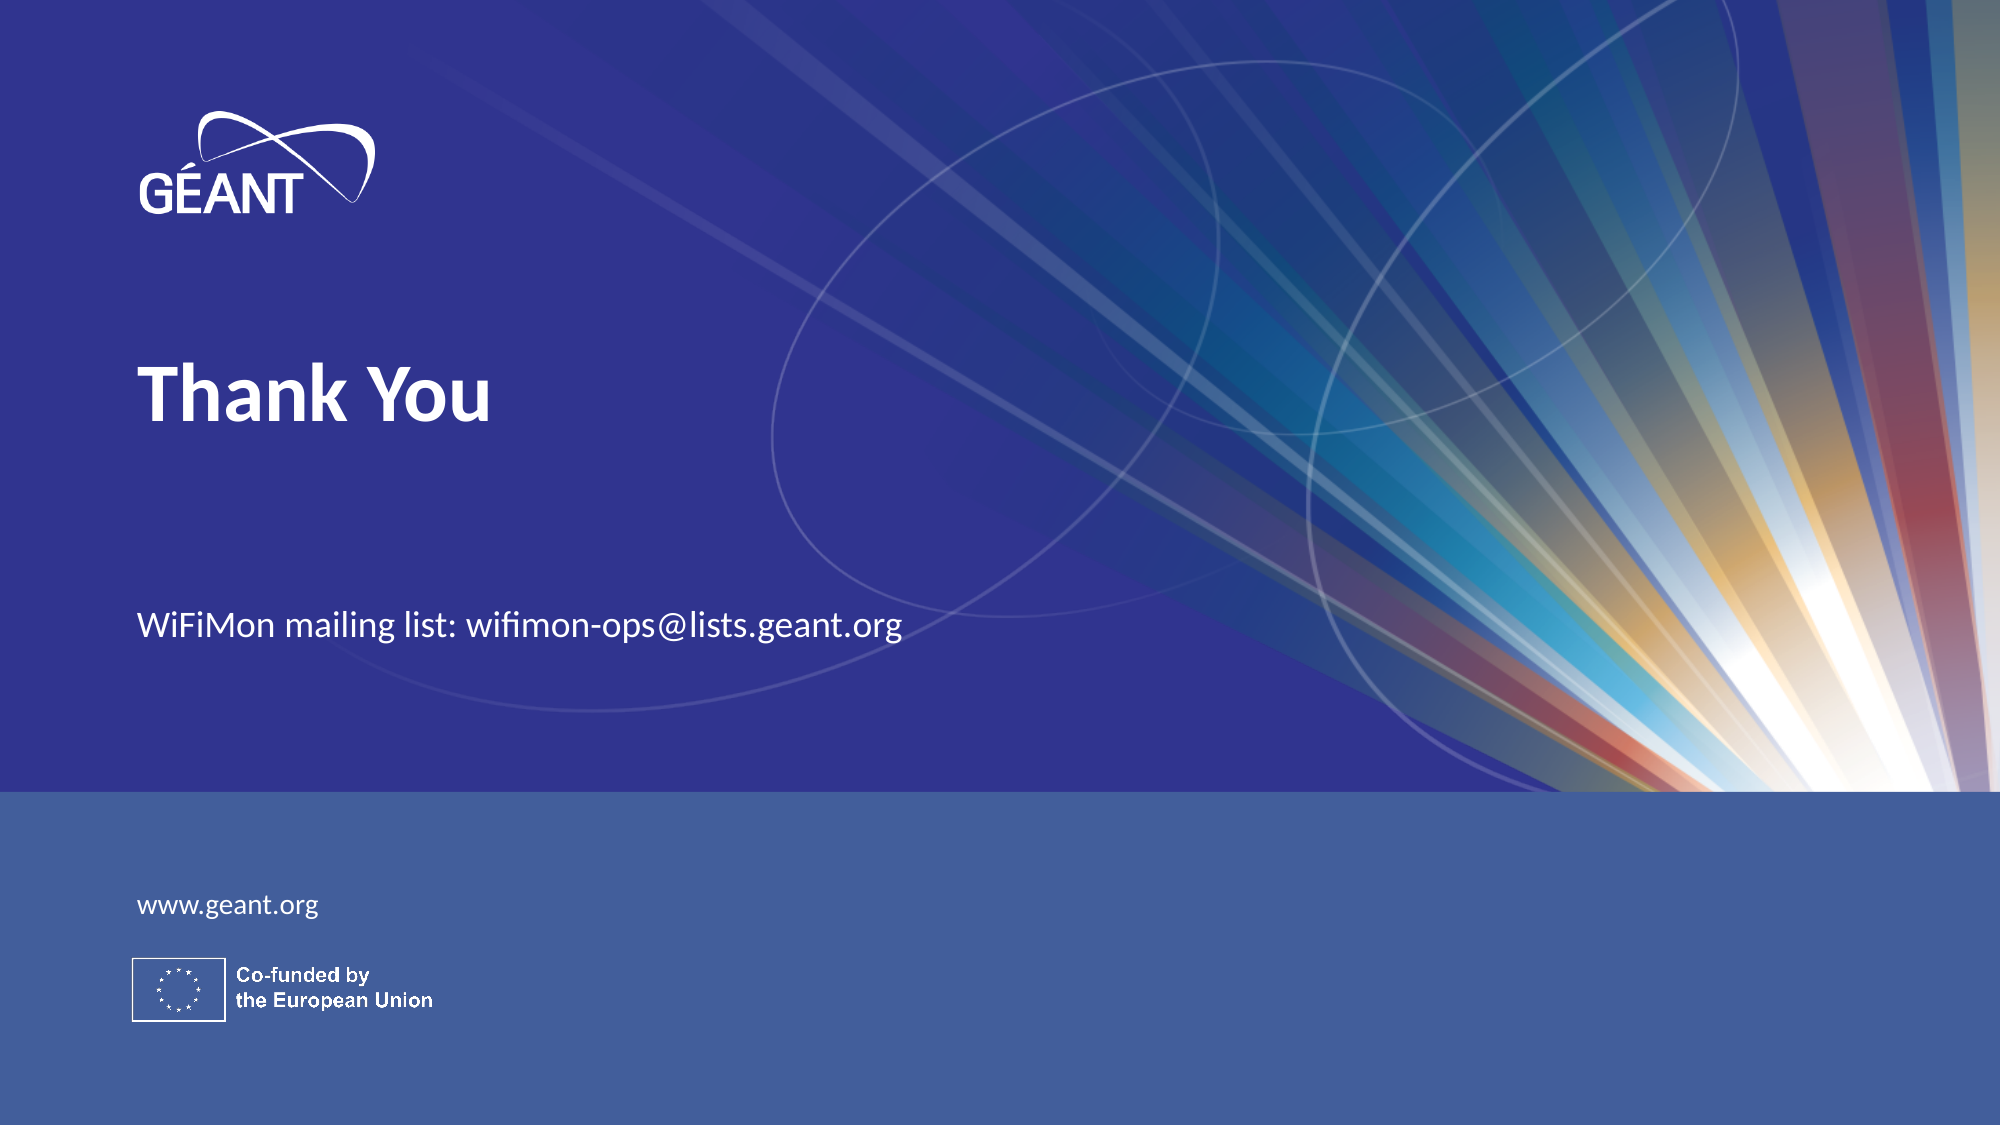

# Thank You

WiFiMon mailing list: wifimon-ops@lists.geant.org